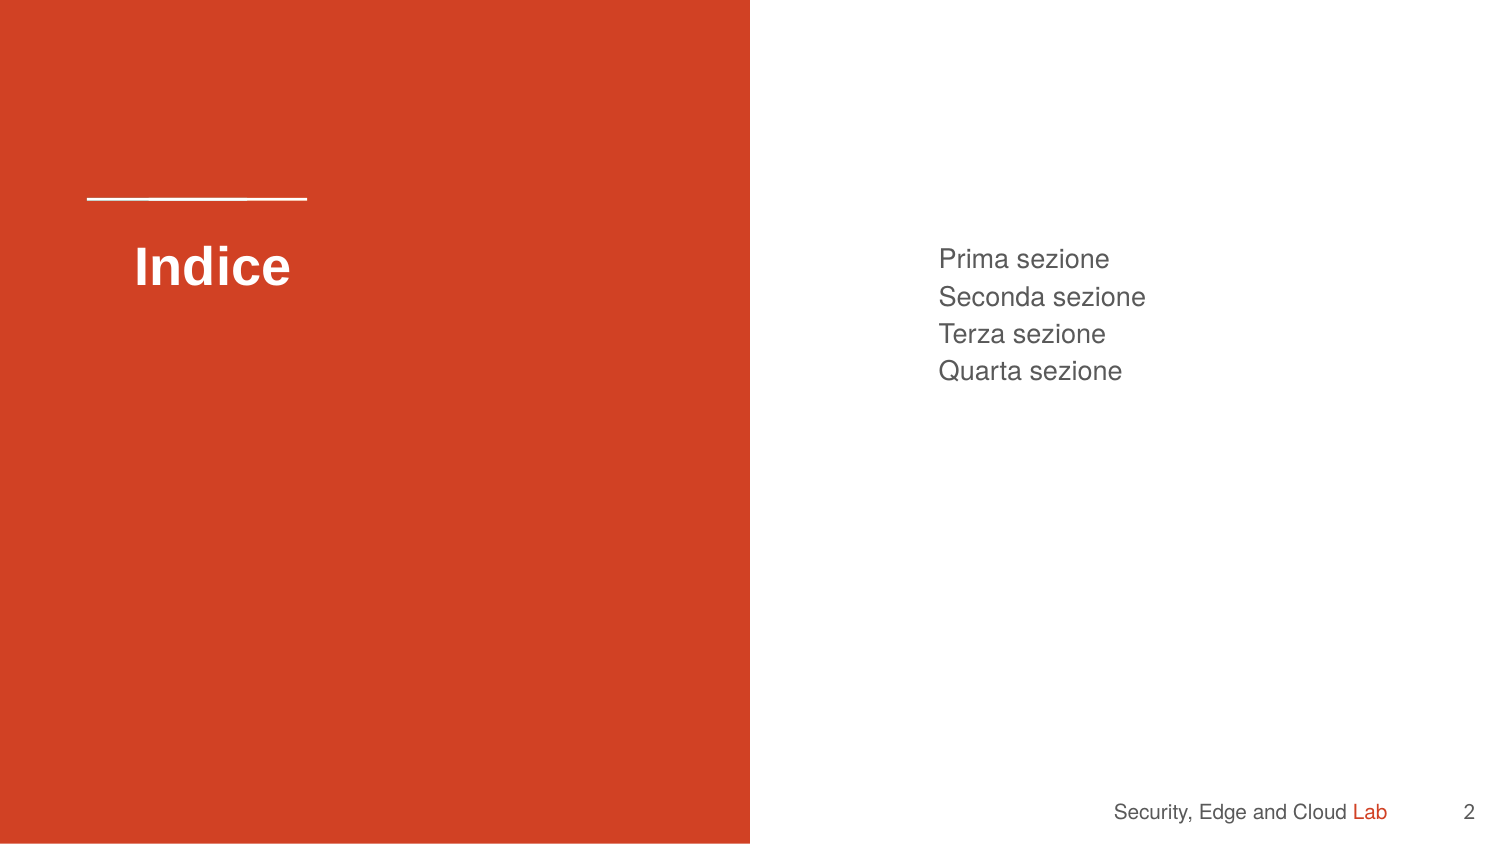

# Indice
Prima sezione
Seconda sezione
Terza sezione
Quarta sezione

2